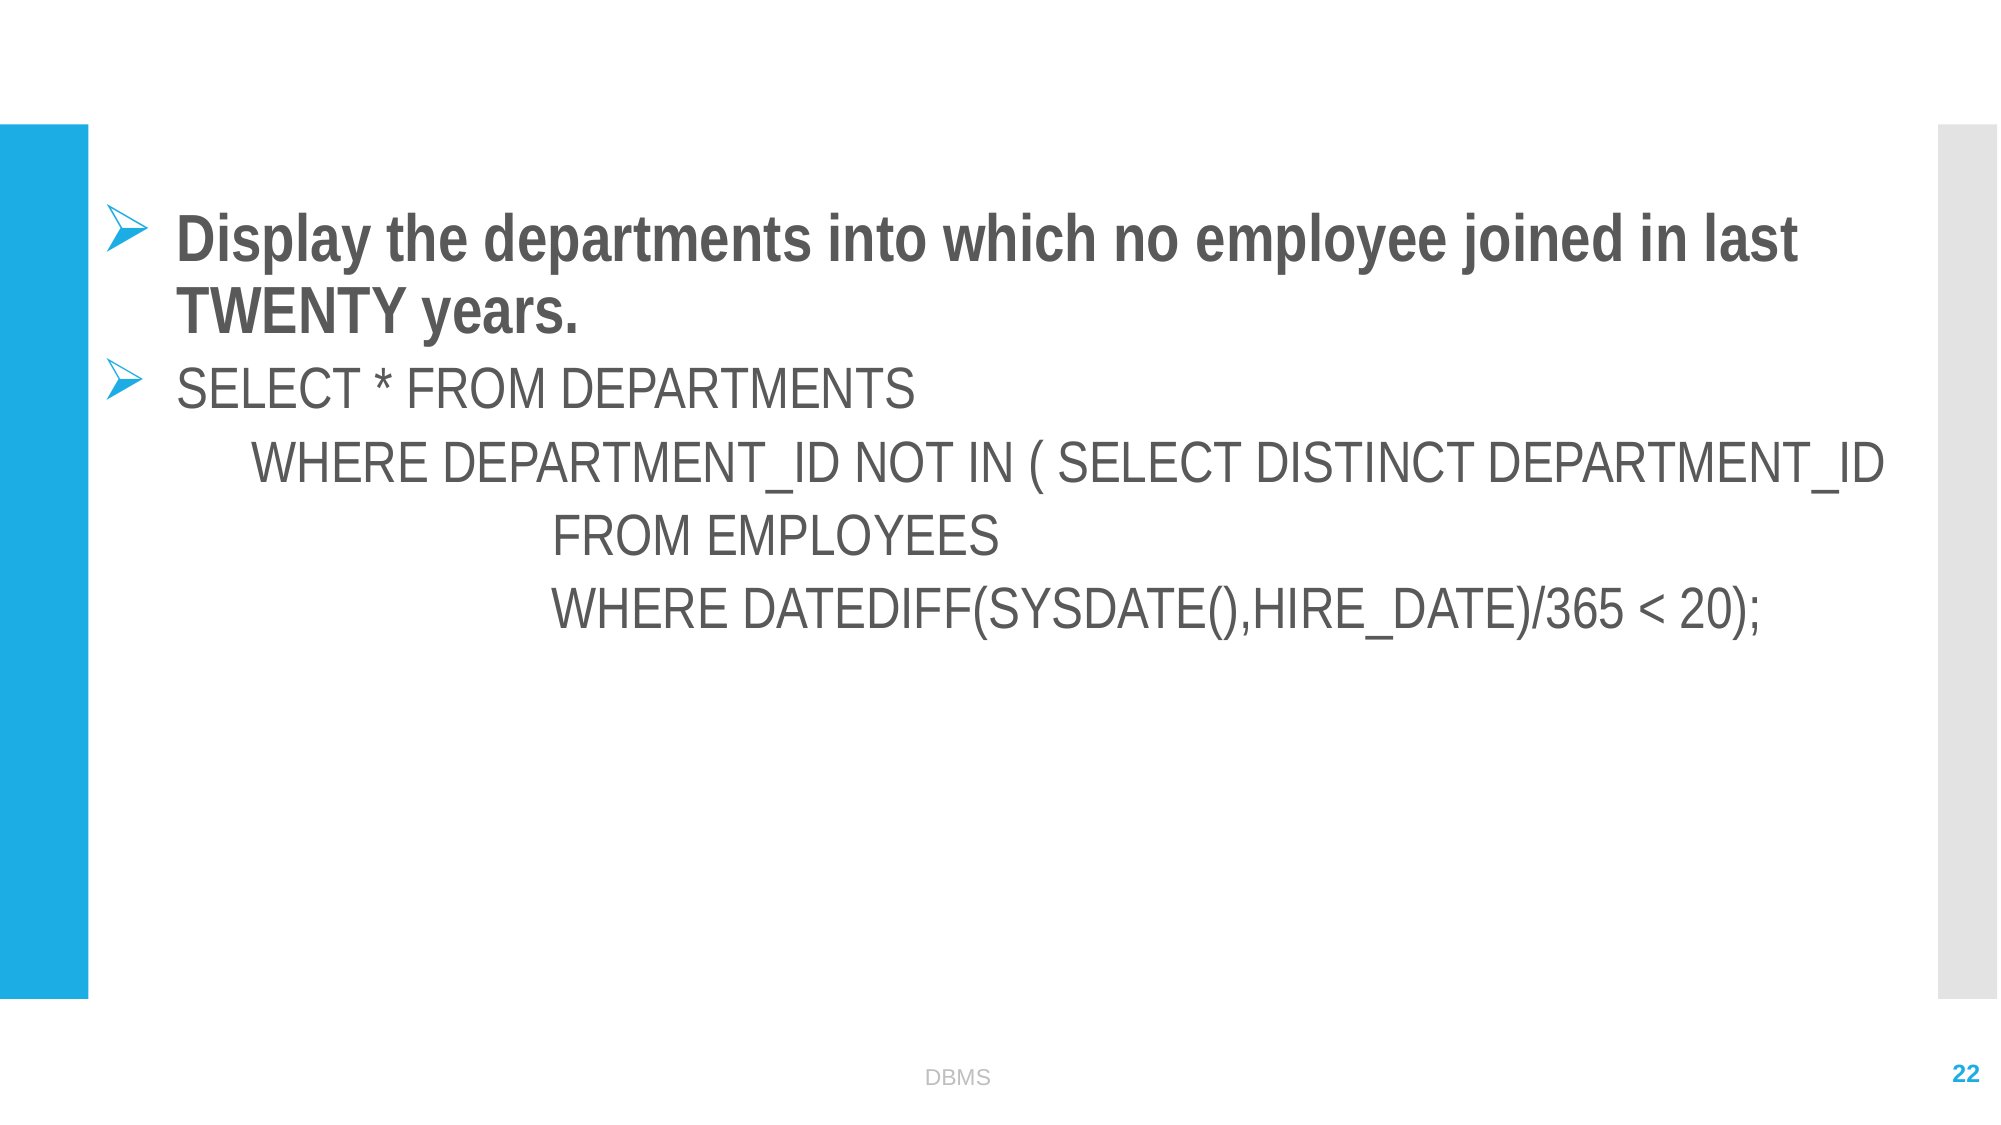

#
Display the departments into which no employee joined in last TWENTY years.
SELECT * FROM DEPARTMENTS
	WHERE DEPARTMENT_ID NOT IN ( SELECT DISTINCT DEPARTMENT_ID
                                  FROM EMPLOYEES
			WHERE DATEDIFF(SYSDATE(),HIRE_DATE)/365 < 20);

22
DBMS